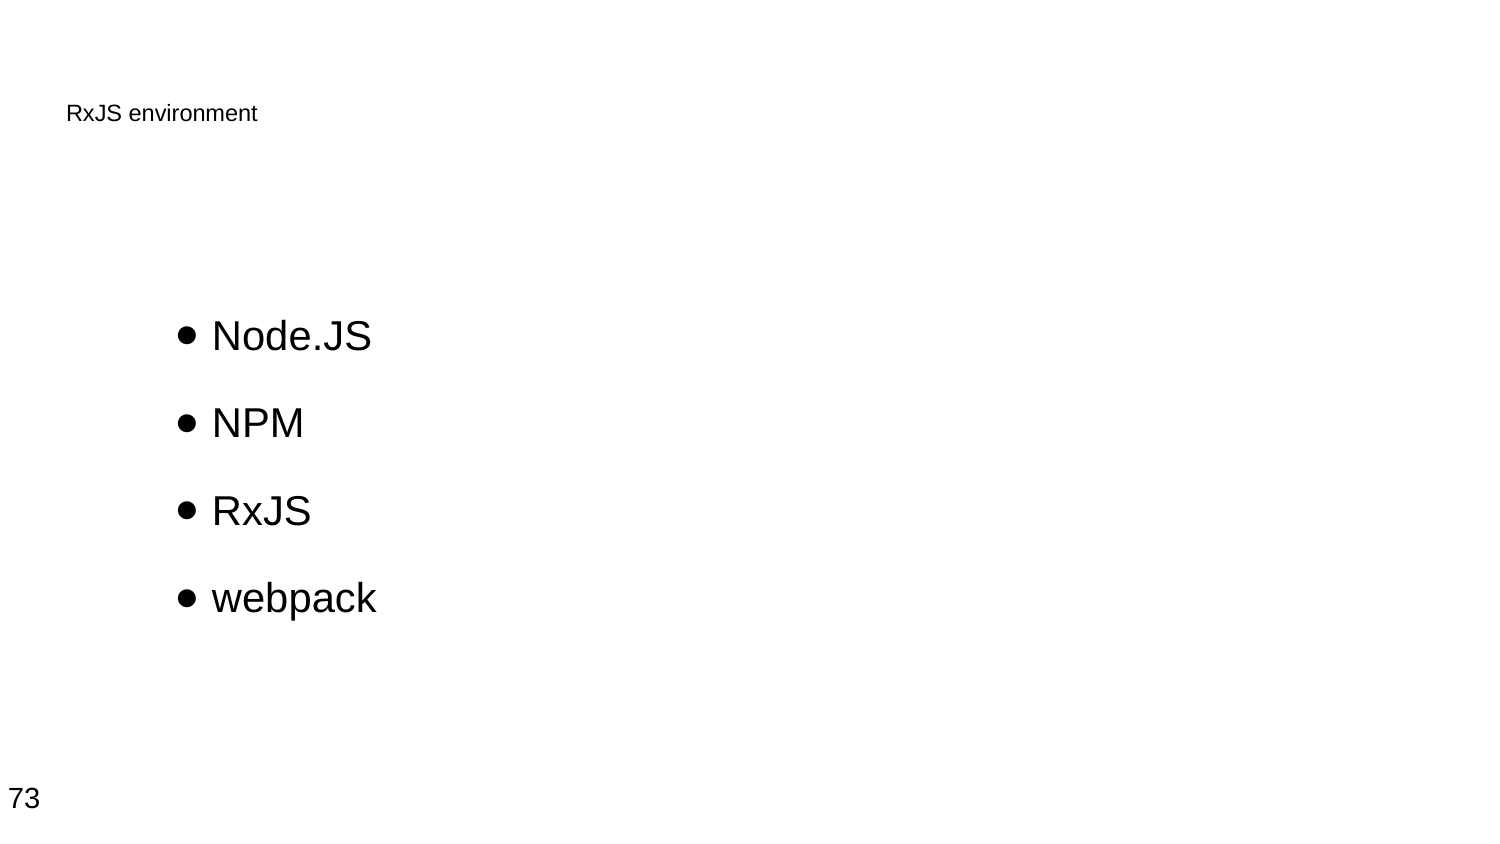

# RxJS environment

Node.JS
NPM
RxJS
webpack

73